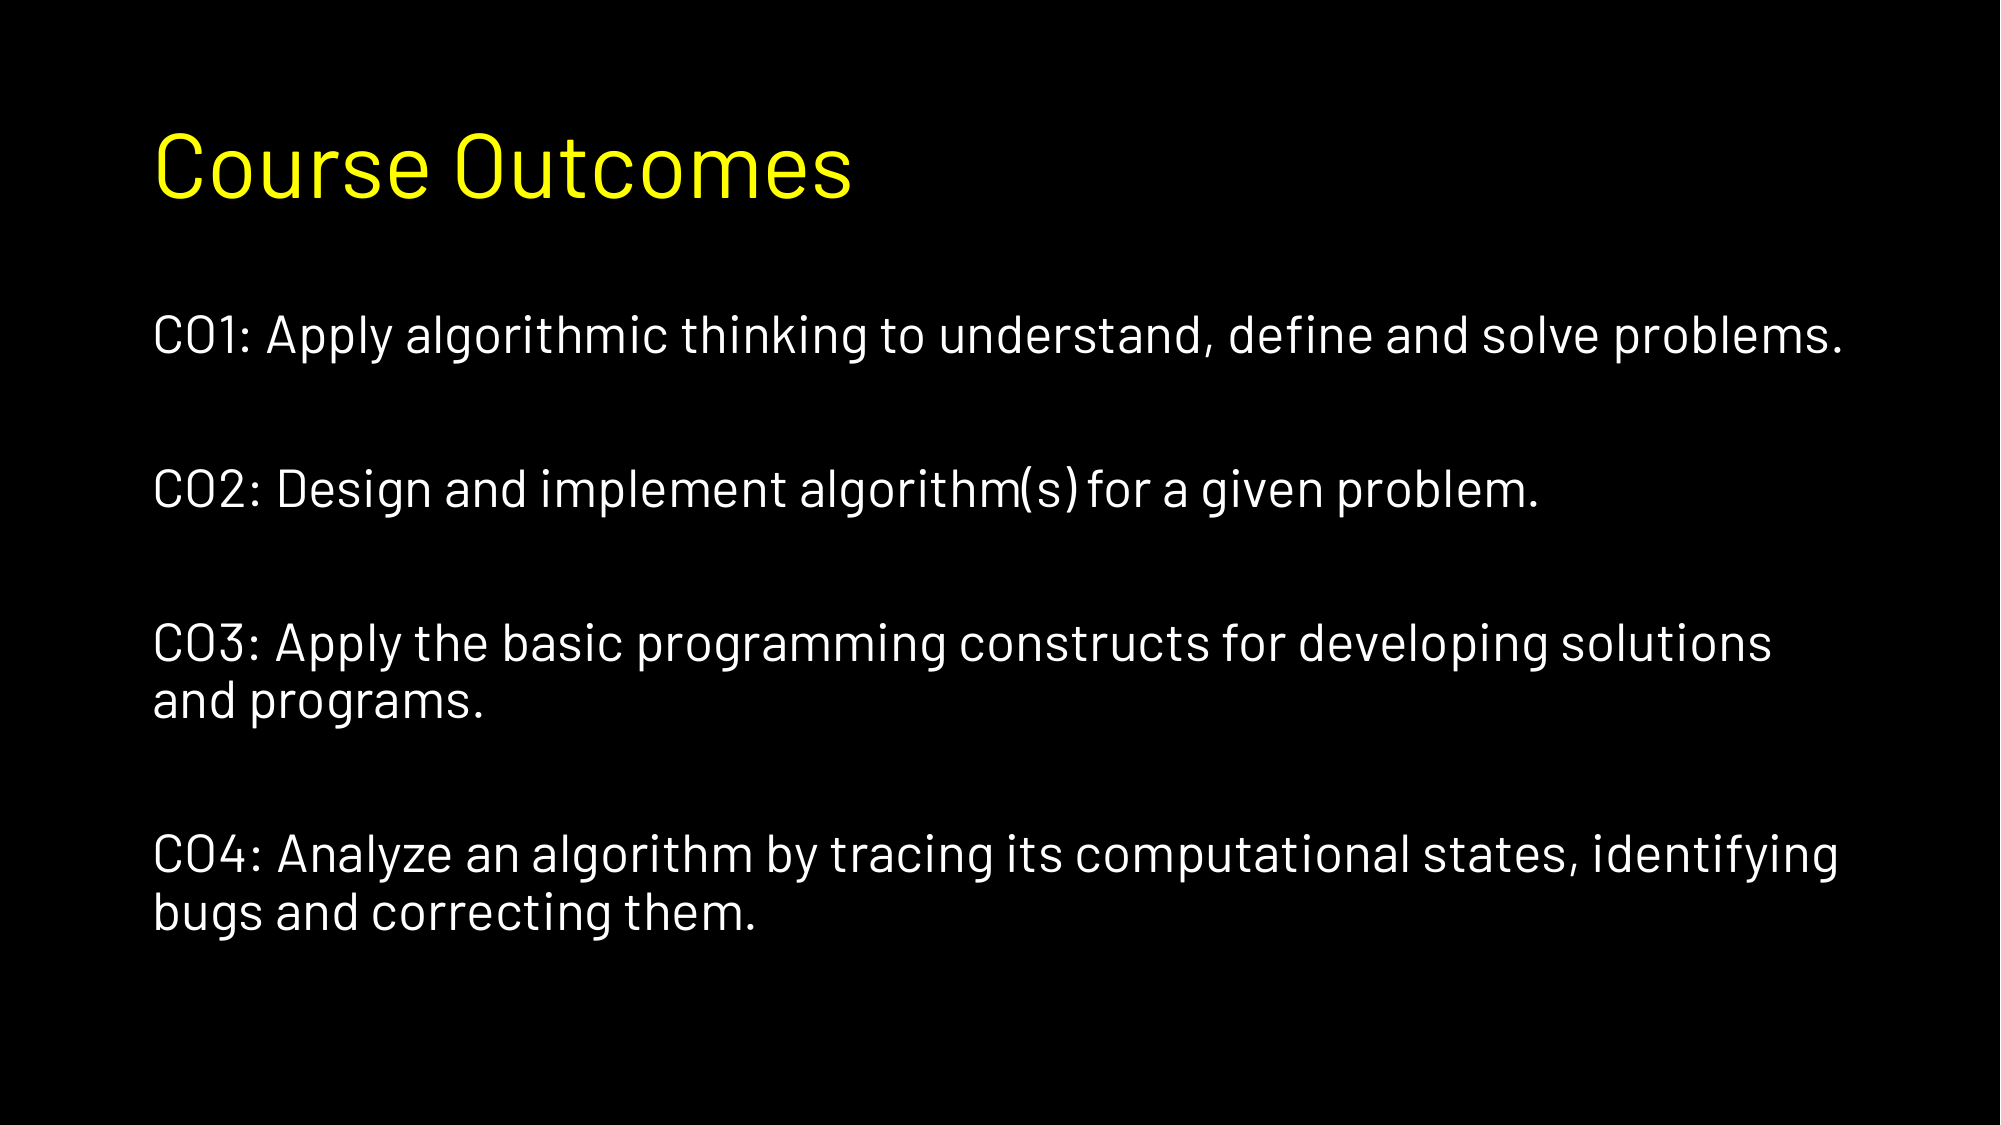

# Course Outcomes
CO1: Apply algorithmic thinking to understand, define and solve problems.

CO2: Design and implement algorithm(s) for a given problem.

CO3: Apply the basic programming constructs for developing solutions and programs.

CO4: Analyze an algorithm by tracing its computational states, identifying bugs and correcting them.